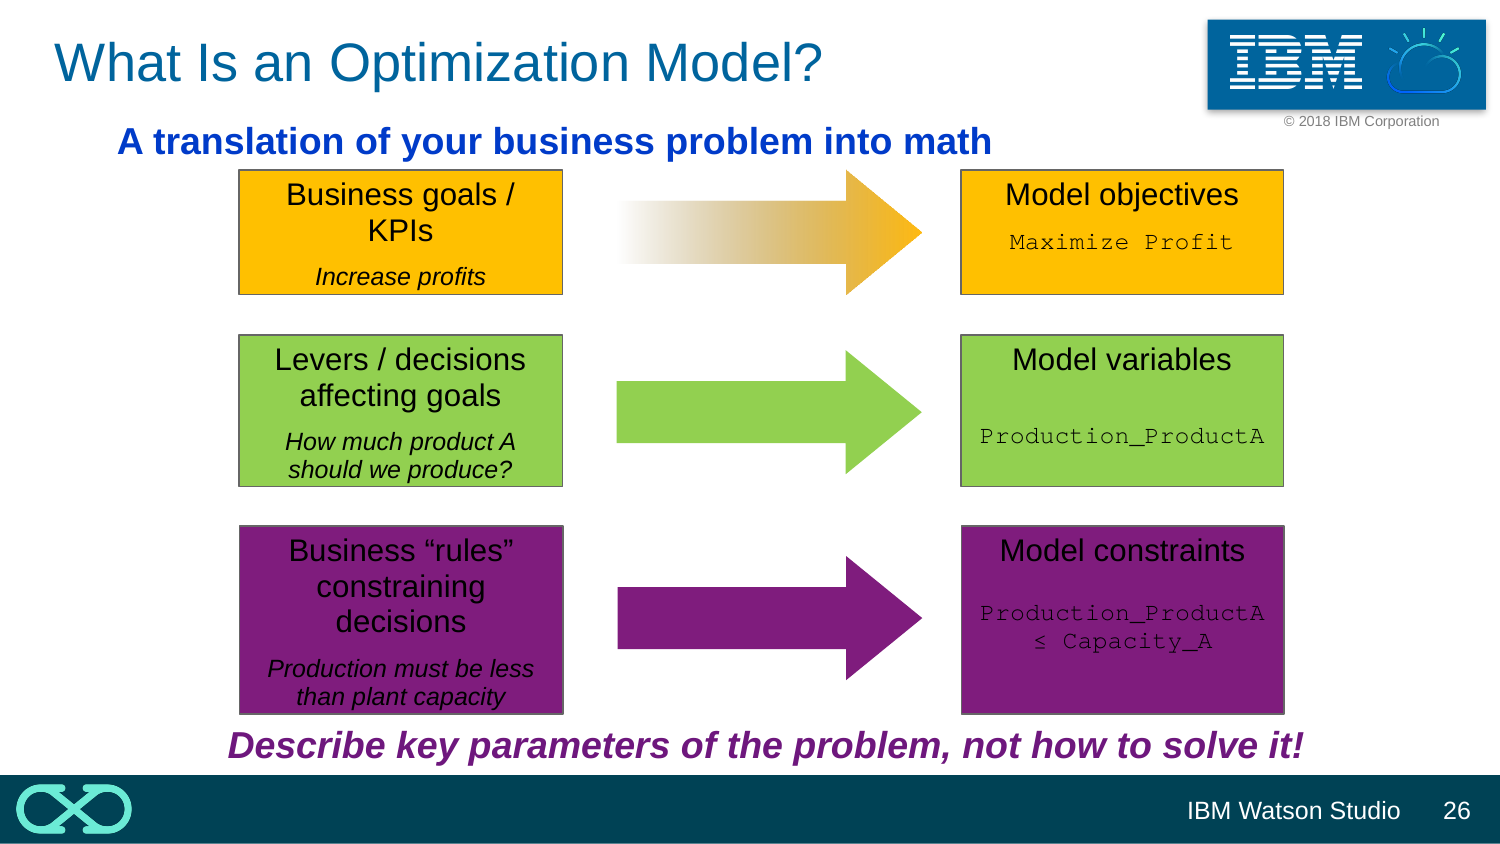

# What Is an Optimization Model?
A translation of your business problem into math
Business goals / KPIs

Increase profits

Model objectives

Maximize Profit
Levers / decisions affecting goals

How much product A should we produce?

Model variables

Production_ProductA

Business “rules” constraining decisions

Production must be less than plant capacity

Model constraints

Production_ProductA ≤ Capacity_A

Describe key parameters of the problem, not how to solve it!